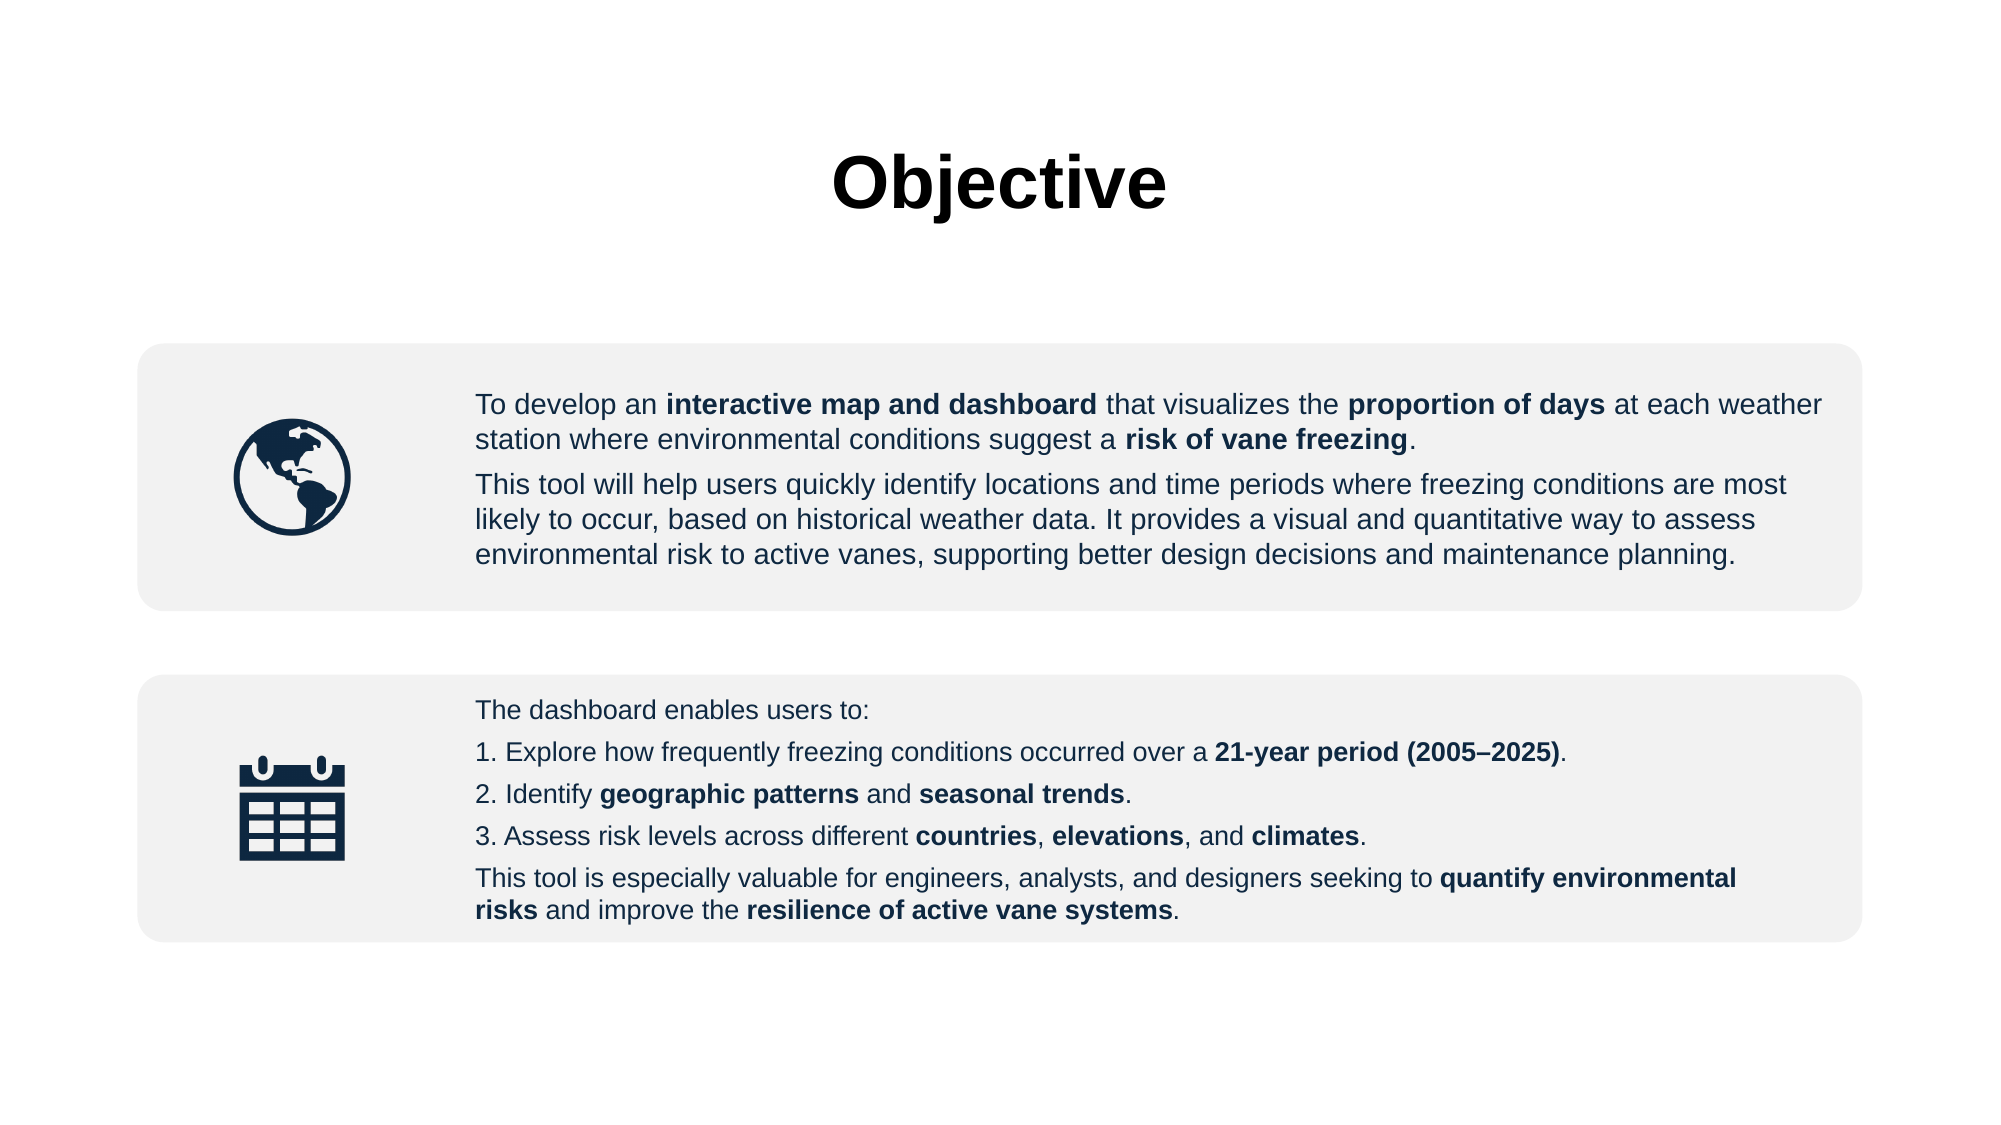

# Objective
To develop an interactive map and dashboard that visualizes the proportion of days at each weather station where environmental conditions suggest a risk of vane freezing.
This tool will help users quickly identify locations and time periods where freezing conditions are most likely to occur, based on historical weather data. It provides a visual and quantitative way to assess environmental risk to active vanes, supporting better design decisions and maintenance planning.
The dashboard enables users to:
1. Explore how frequently freezing conditions occurred over a 21-year period (2005–2025).
2. Identify geographic patterns and seasonal trends.
3. Assess risk levels across different countries, elevations, and climates.
This tool is especially valuable for engineers, analysts, and designers seeking to quantify environmental risks and improve the resilience of active vane systems.